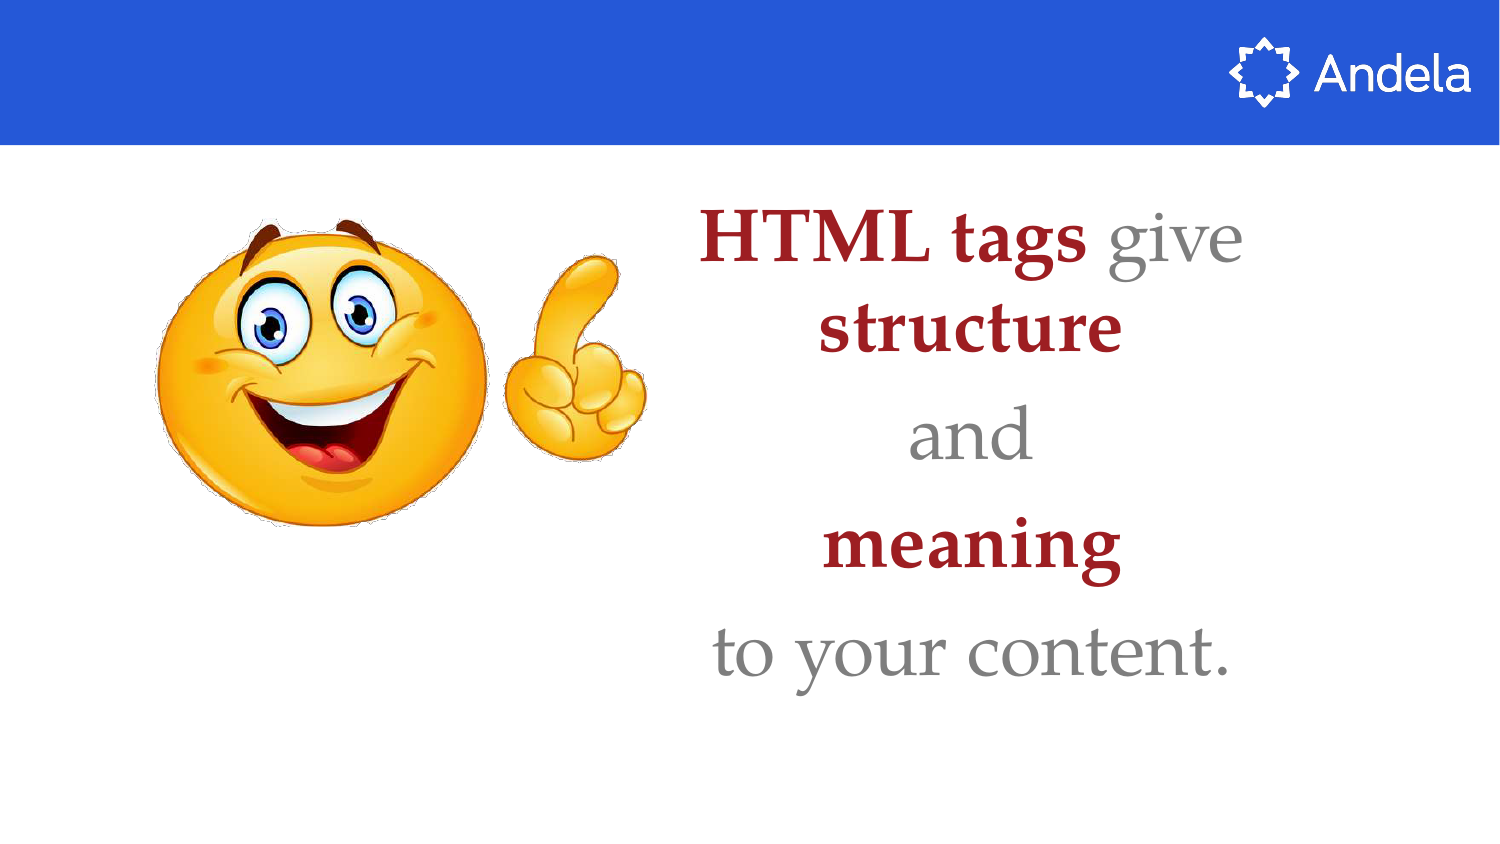

HTML	tags give
structure
and
meaning
to your content.